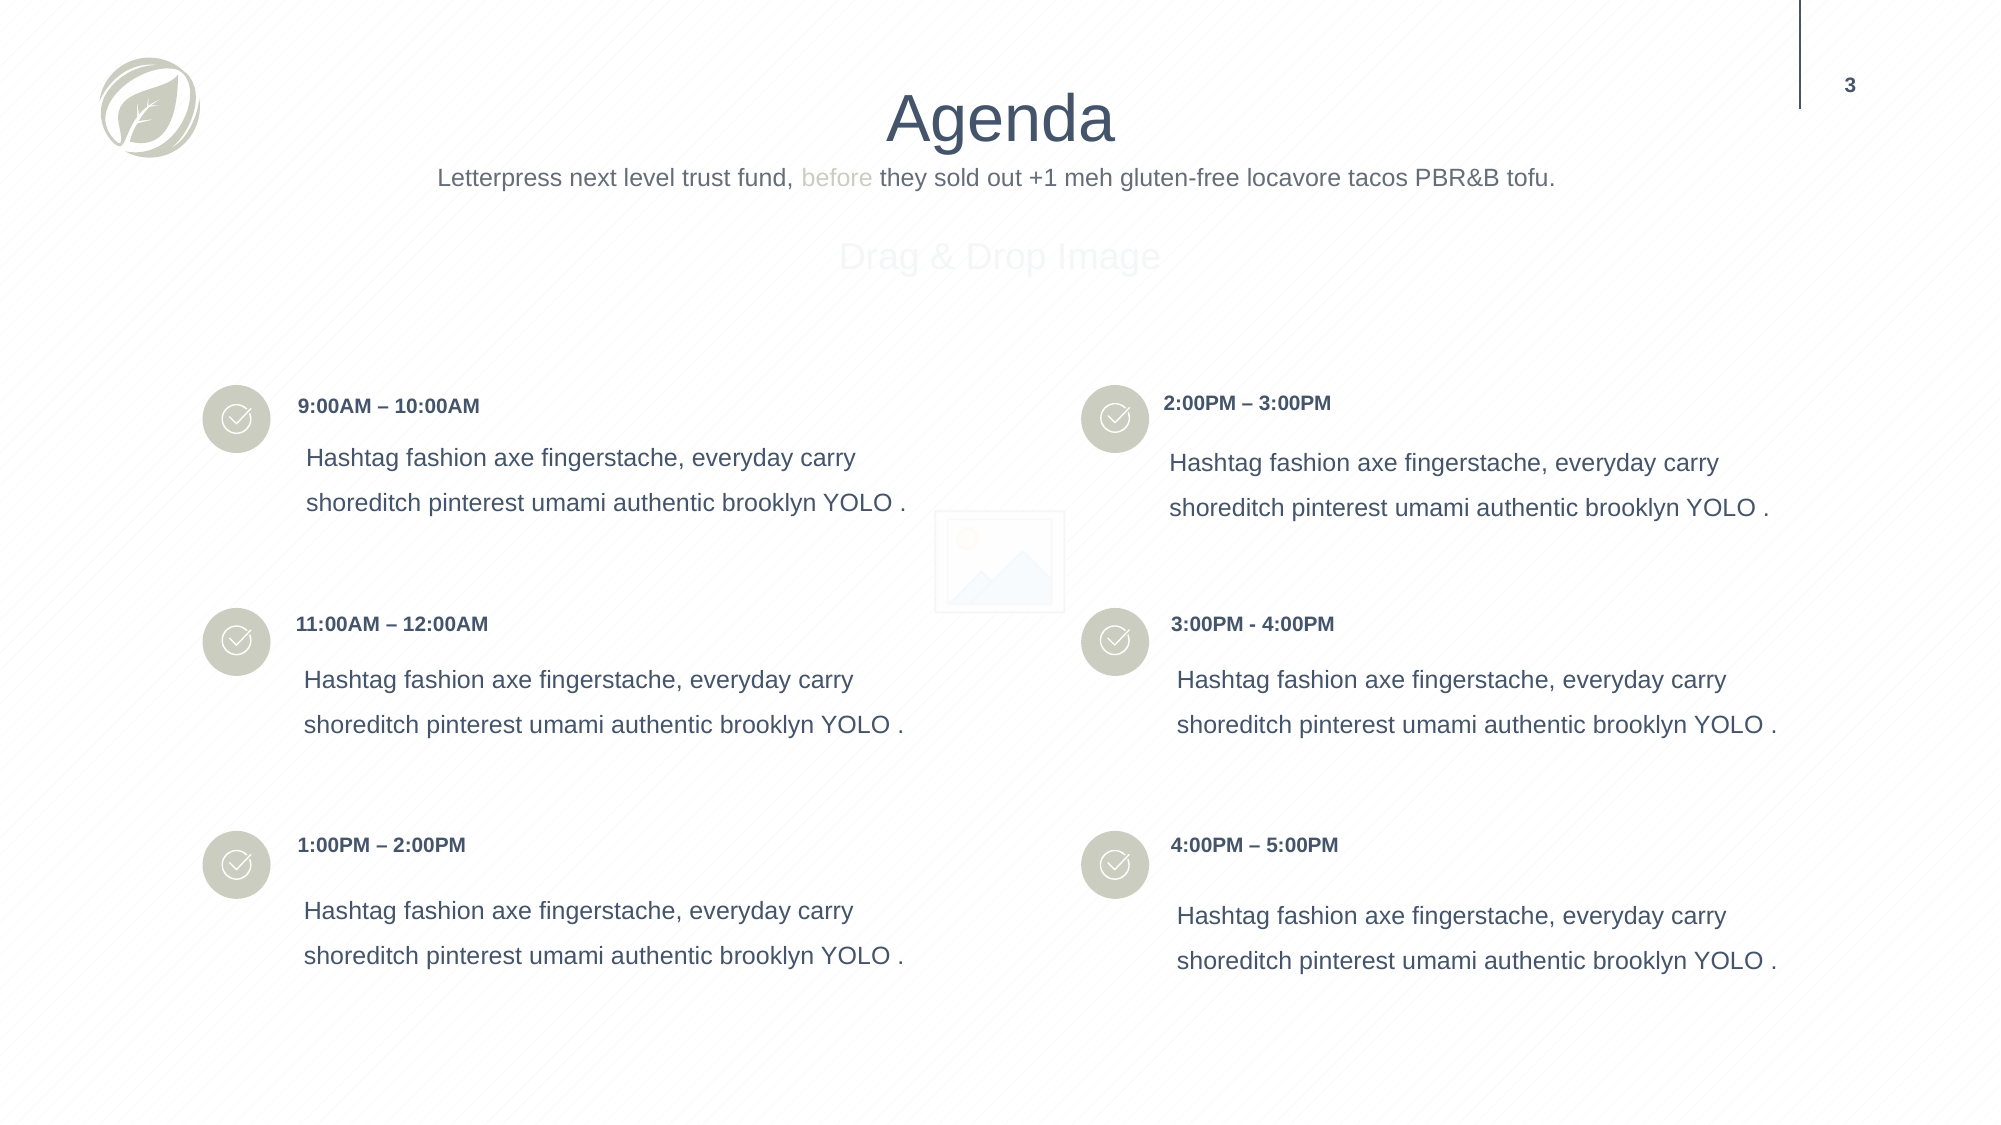

3
Agenda
Letterpress next level trust fund, before they sold out +1 meh gluten-free locavore tacos PBR&B tofu.
2:00PM – 3:00PM
Hashtag fashion axe fingerstache, everyday carry shoreditch pinterest umami authentic brooklyn YOLO .
9:00AM – 10:00AM
Hashtag fashion axe fingerstache, everyday carry shoreditch pinterest umami authentic brooklyn YOLO .

11:00AM – 12:00AM
Hashtag fashion axe fingerstache, everyday carry shoreditch pinterest umami authentic brooklyn YOLO .
3:00PM - 4:00PM
Hashtag fashion axe fingerstache, everyday carry shoreditch pinterest umami authentic brooklyn YOLO .

1:00PM – 2:00PM
Hashtag fashion axe fingerstache, everyday carry shoreditch pinterest umami authentic brooklyn YOLO .
4:00PM – 5:00PM
Hashtag fashion axe fingerstache, everyday carry shoreditch pinterest umami authentic brooklyn YOLO .